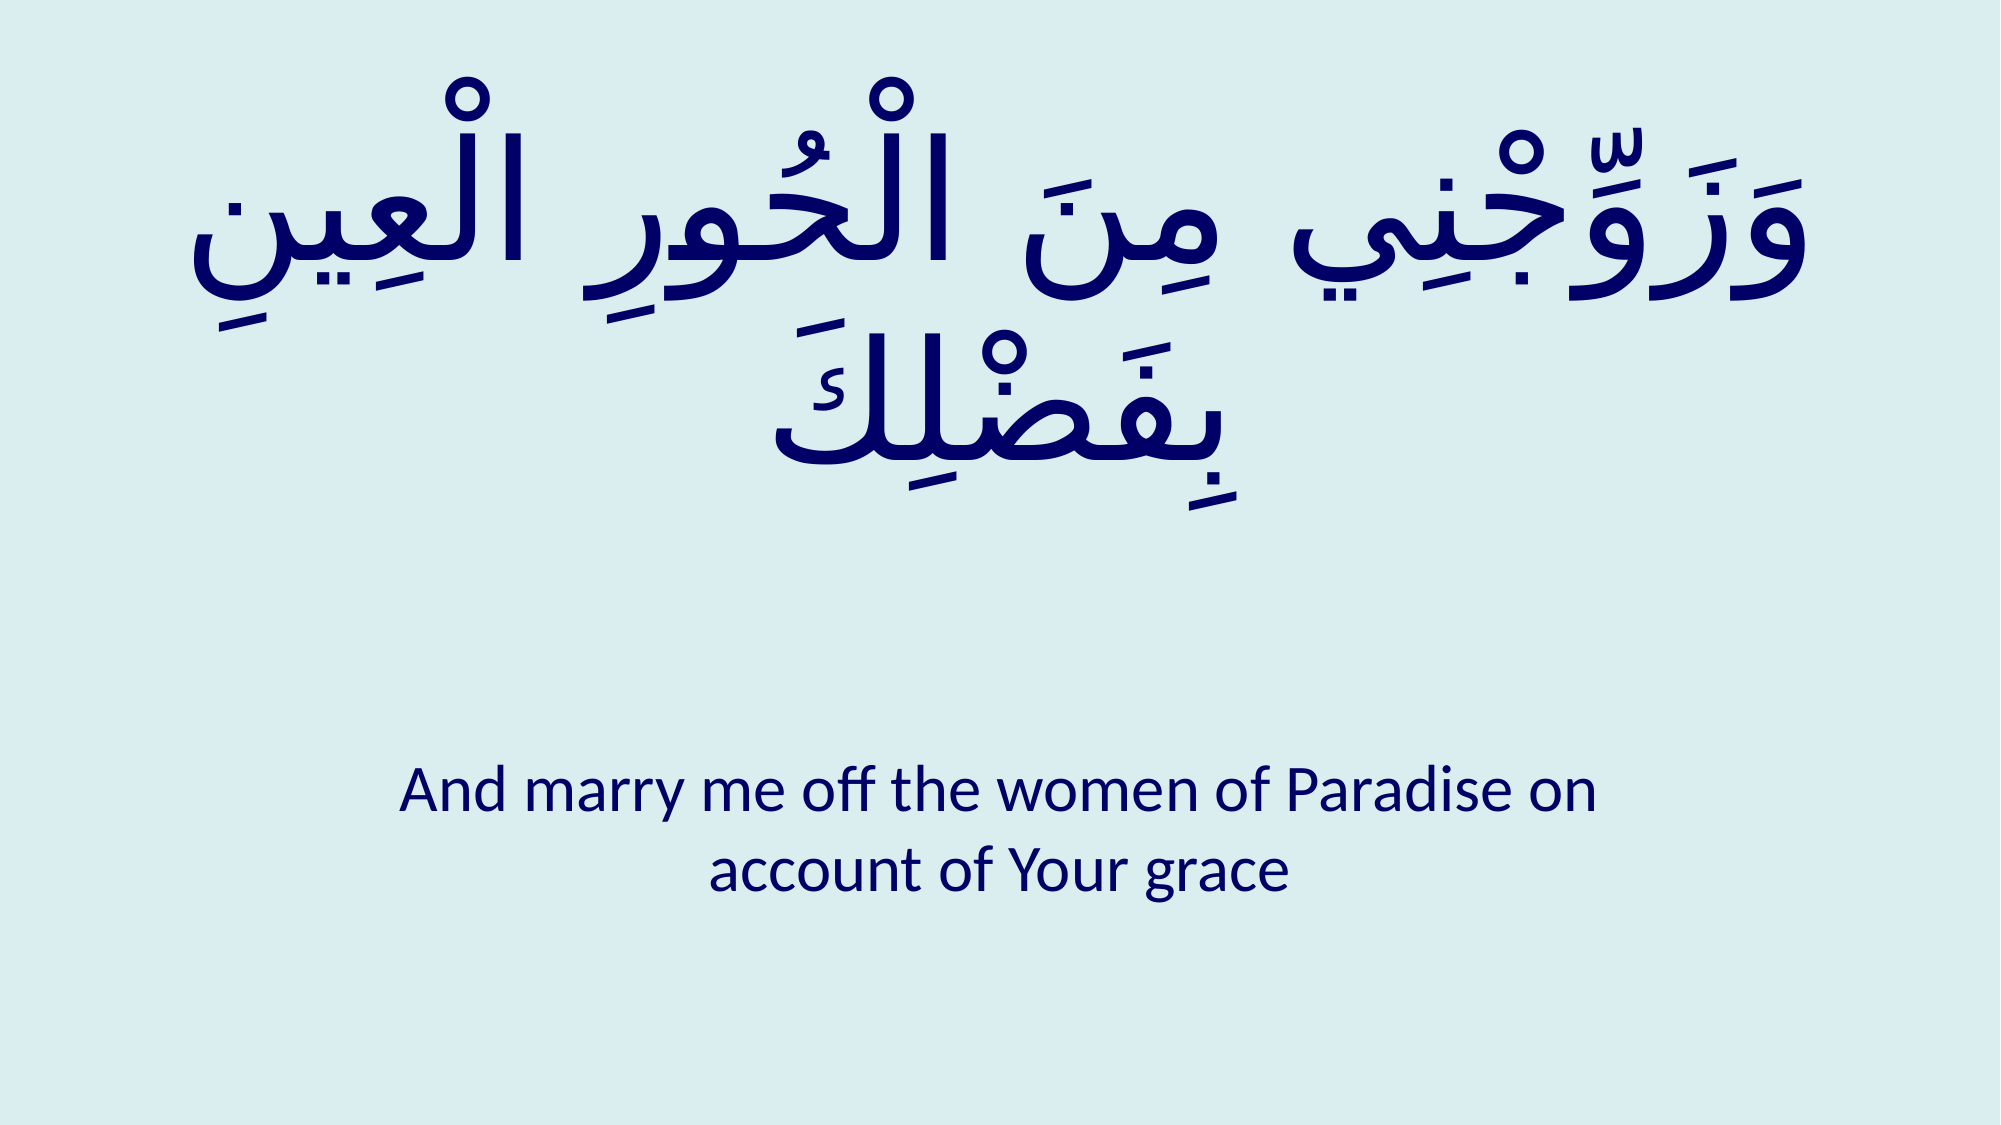

# وَزَوِّجْنِي مِنَ الْحُورِ الْعِينِ بِفَضْلِكَ
And marry me off the women of Paradise on account of Your grace